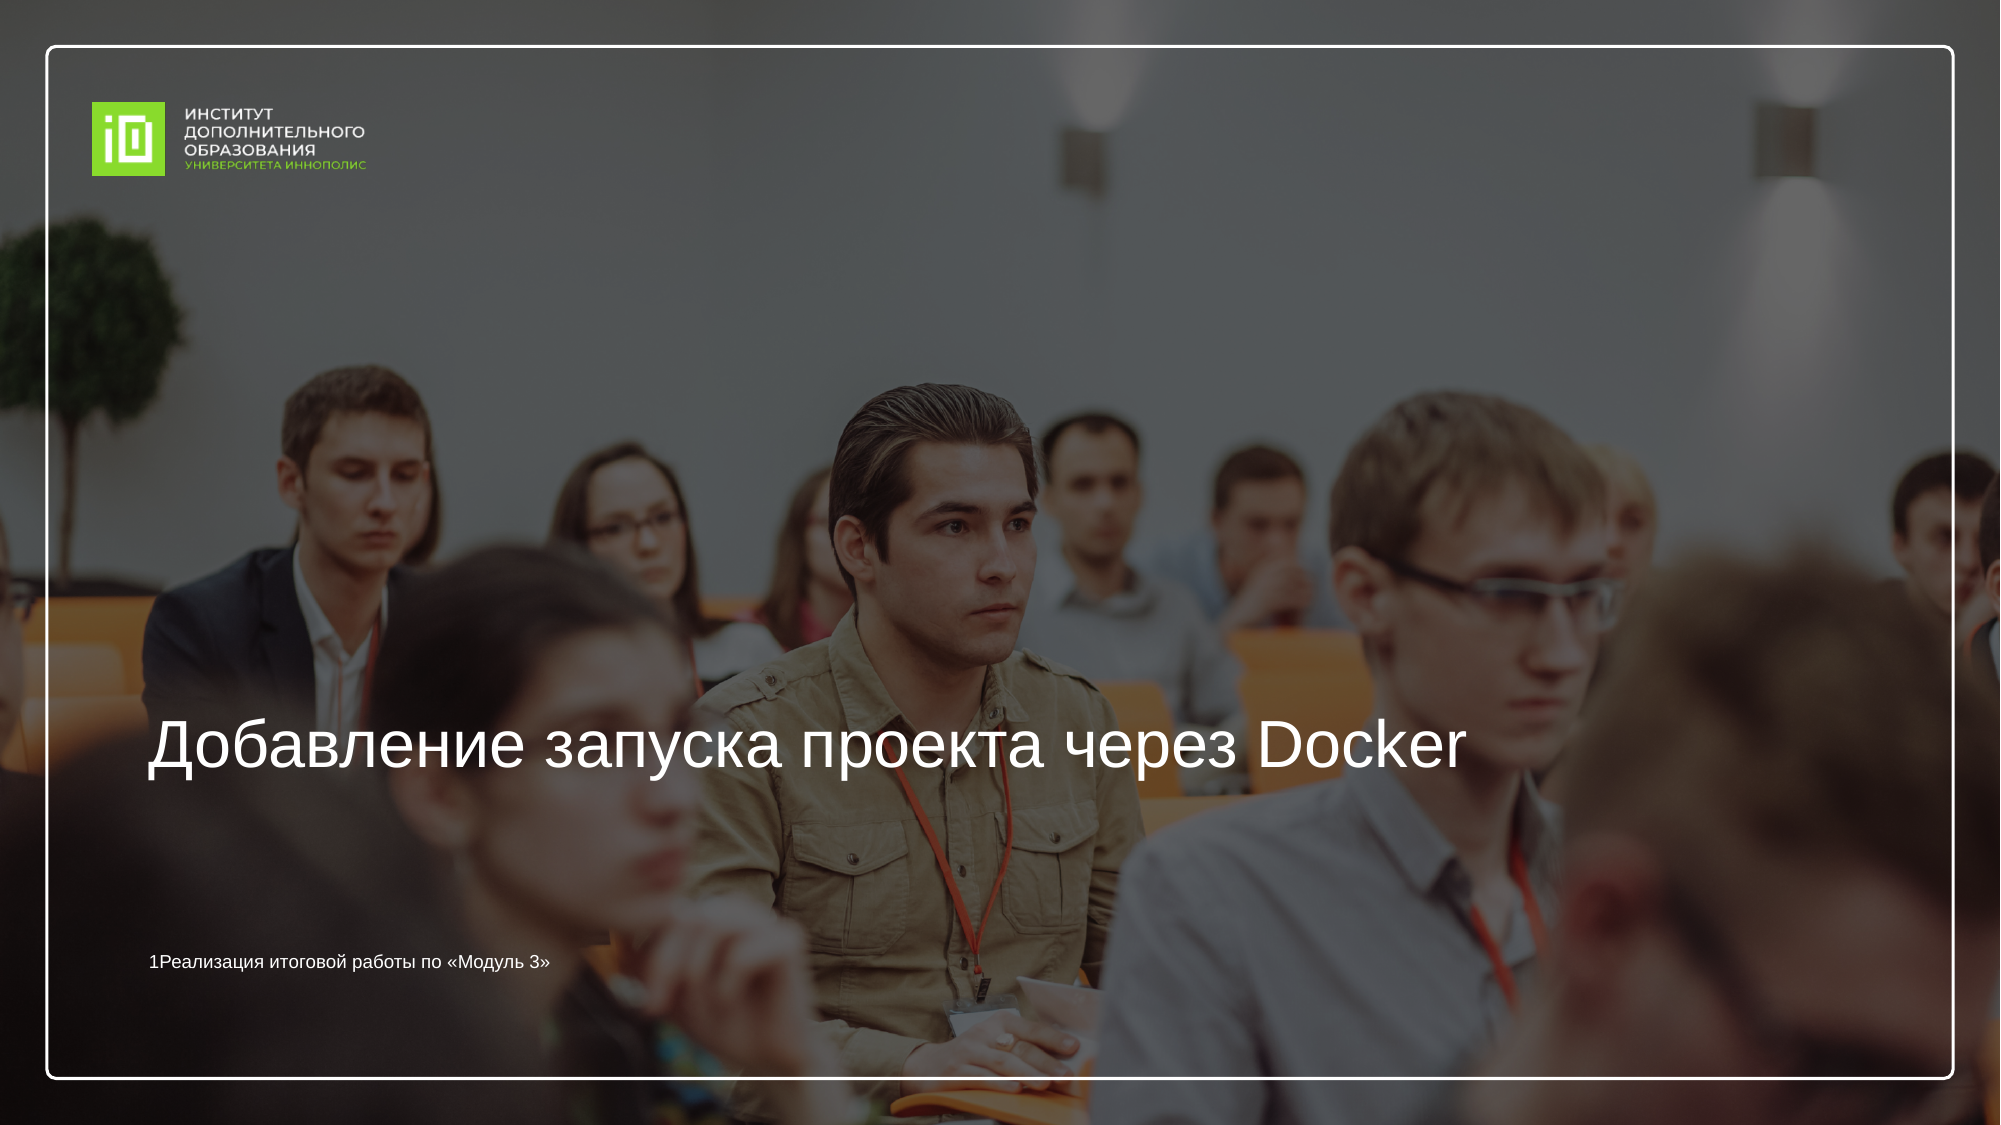

# Добавление запуска проекта через Docker
1Реализация итоговой работы по «Модуль 3»